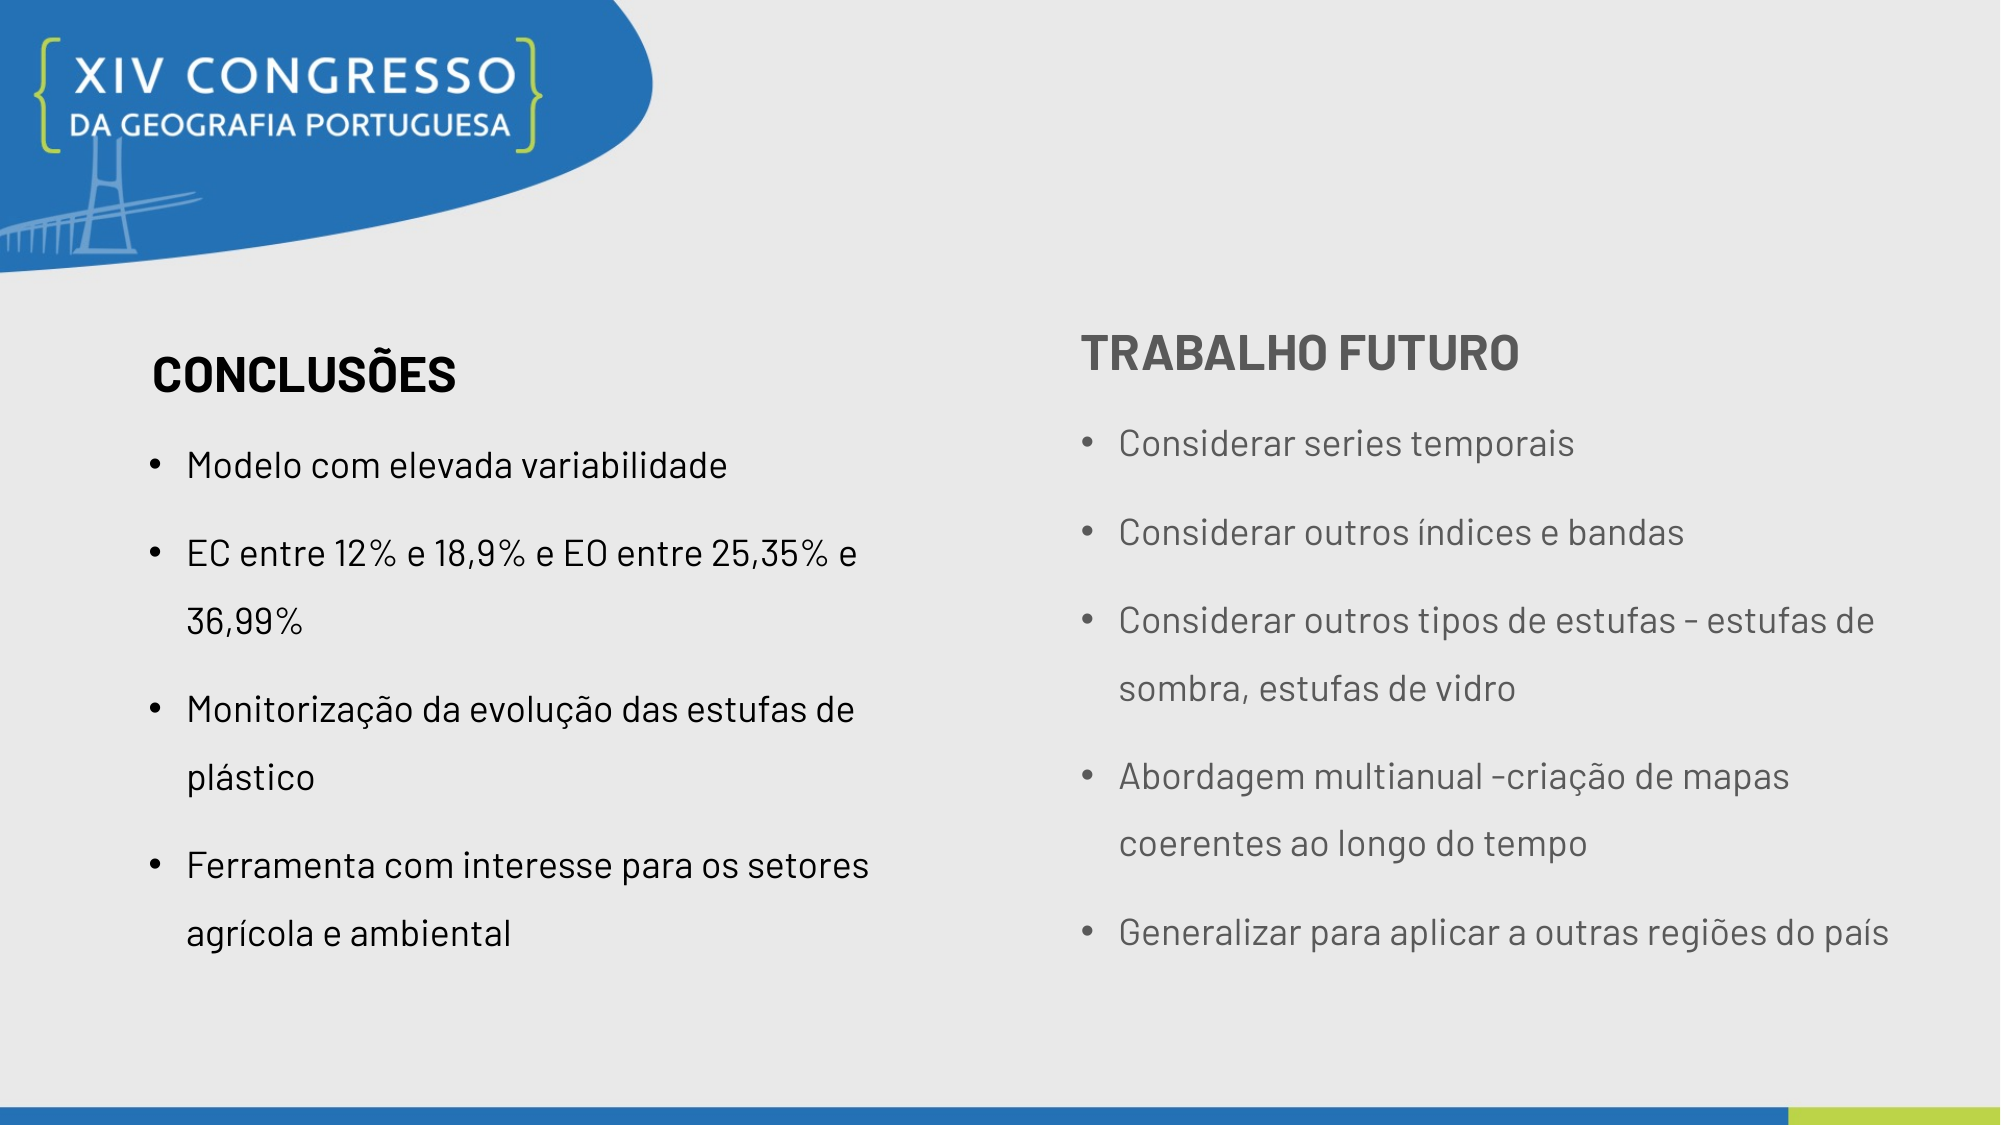

TRABALHO FUTURO
CONCLUSÕES
Considerar series temporais
Considerar outros índices e bandas
Considerar outros tipos de estufas - estufas de sombra, estufas de vidro
Abordagem multianual -criação de mapas coerentes ao longo do tempo
Generalizar para aplicar a outras regiões do país

Modelo com elevada variabilidade
EC entre 12% e 18,9% e EO entre 25,35% e 36,99%
Monitorização da evolução das estufas de plástico
Ferramenta com interesse para os setores agrícola e ambiental